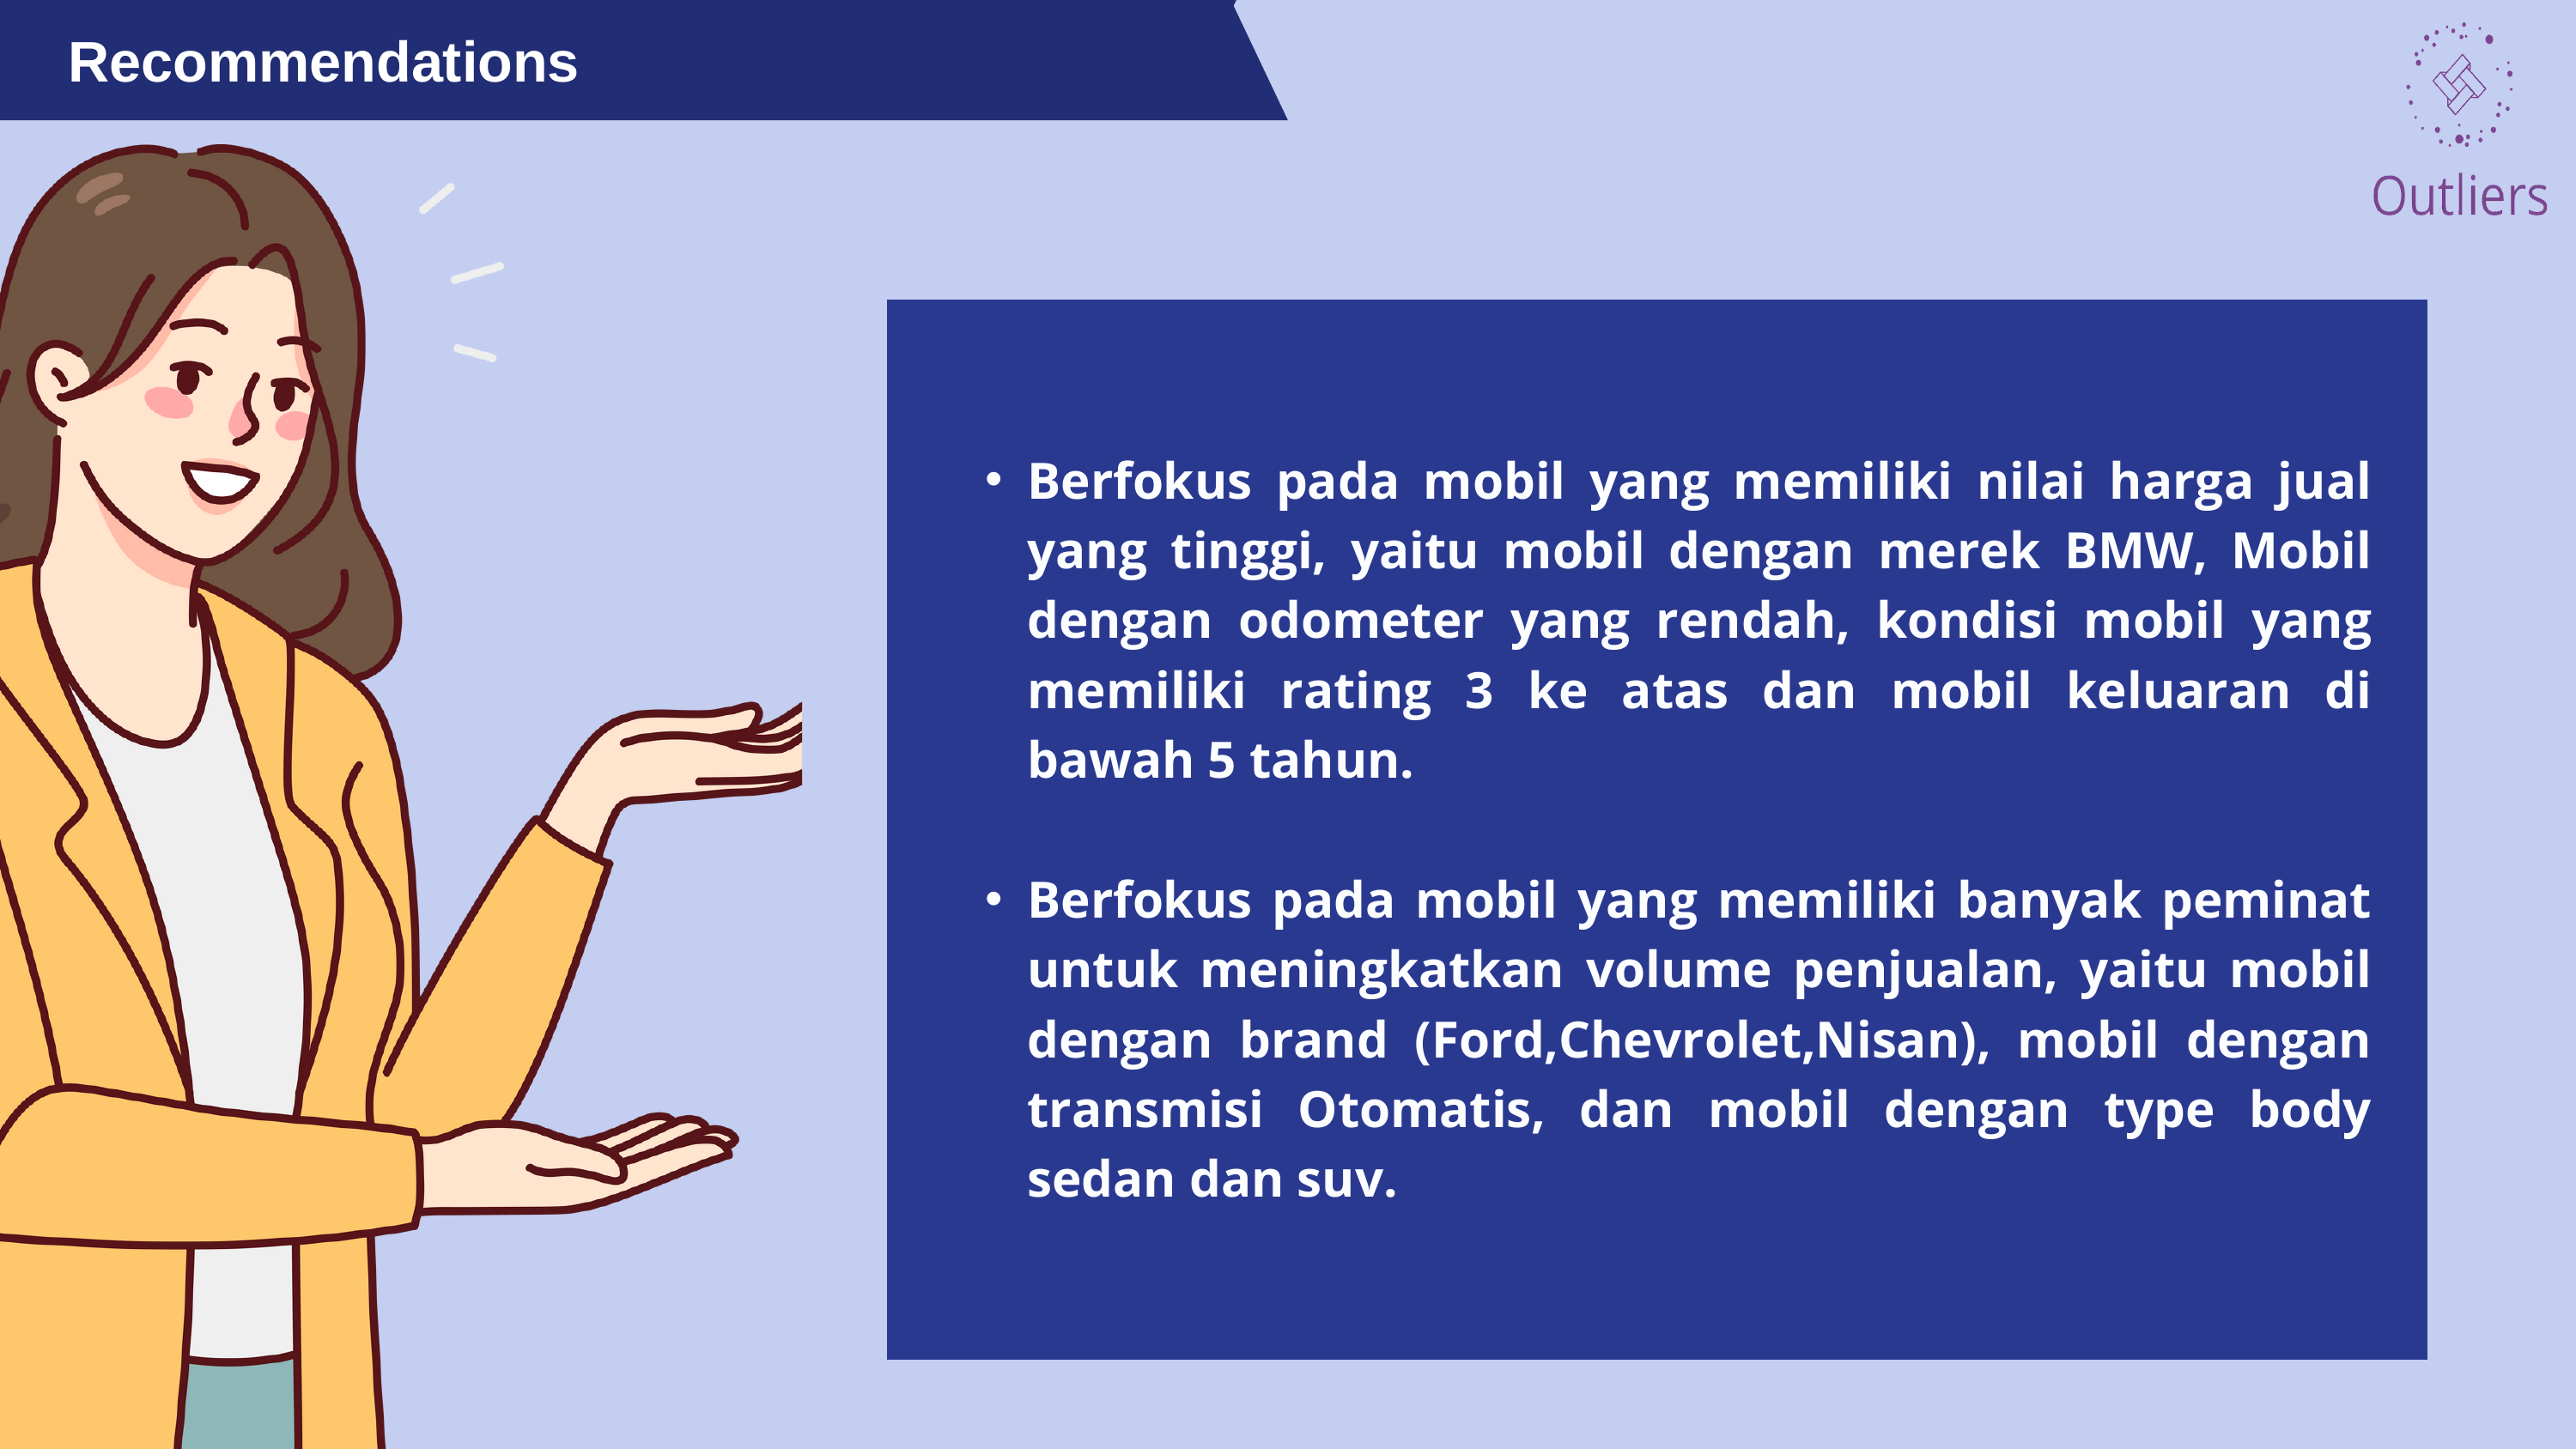

Recommendations

Berfokus pada mobil yang memiliki nilai harga jual yang tinggi, yaitu mobil dengan merek BMW, Mobil dengan odometer yang rendah, kondisi mobil yang memiliki rating 3 ke atas dan mobil keluaran di bawah 5 tahun.

Berfokus pada mobil yang memiliki banyak peminat untuk meningkatkan volume penjualan, yaitu mobil dengan brand (Ford,Chevrolet,Nisan), mobil dengan transmisi Otomatis, dan mobil dengan type body sedan dan suv.